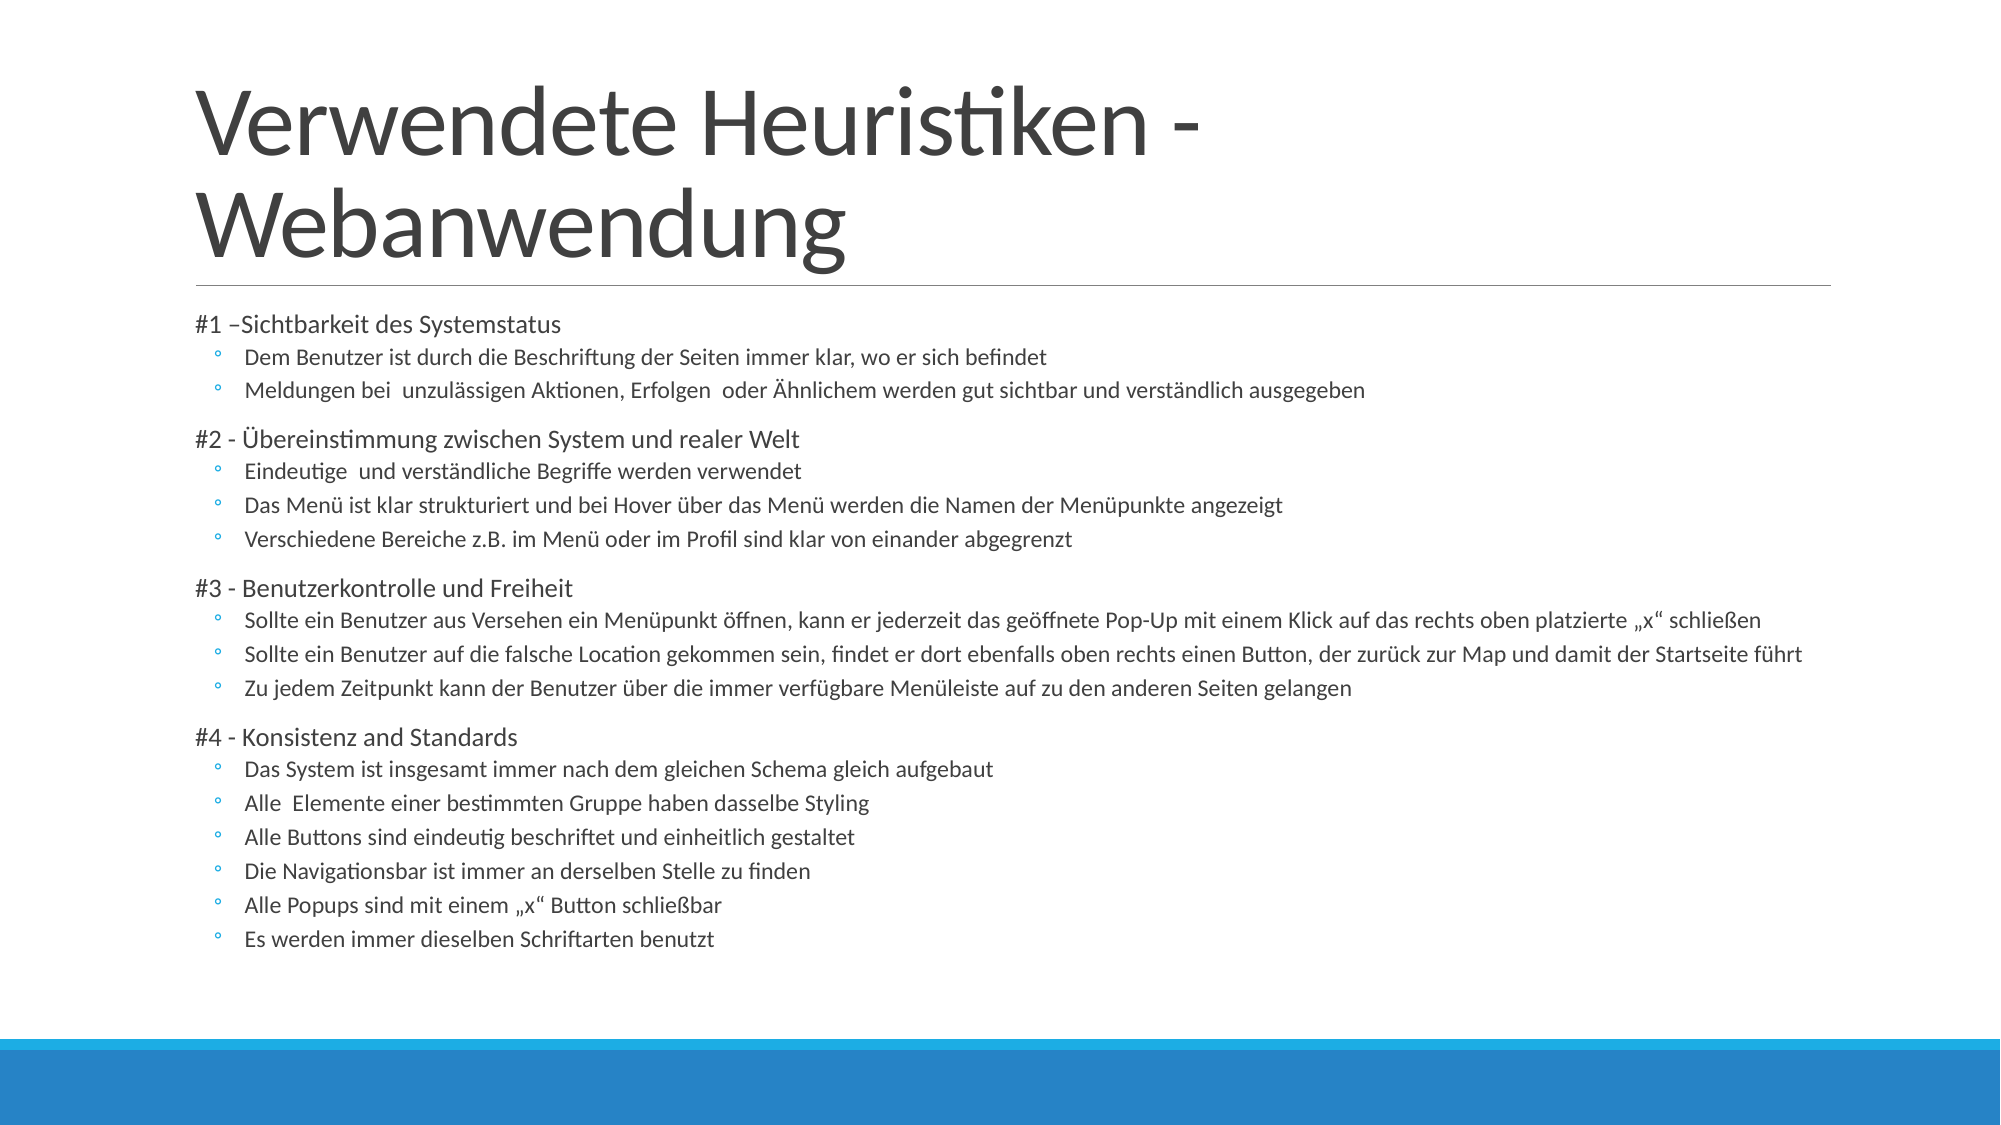

# Verwendete Heuristiken - Webanwendung
#1 –Sichtbarkeit des Systemstatus
Dem Benutzer ist durch die Beschriftung der Seiten immer klar, wo er sich befindet
Meldungen bei  unzulässigen Aktionen, Erfolgen  oder Ähnlichem werden gut sichtbar und verständlich ausgegeben
#2 - Übereinstimmung zwischen System und realer Welt
Eindeutige  und verständliche Begriffe werden verwendet
Das Menü ist klar strukturiert und bei Hover über das Menü werden die Namen der Menüpunkte angezeigt
Verschiedene Bereiche z.B. im Menü oder im Profil sind klar von einander abgegrenzt
#3 - Benutzerkontrolle und Freiheit
Sollte ein Benutzer aus Versehen ein Menüpunkt öffnen, kann er jederzeit das geöffnete Pop-Up mit einem Klick auf das rechts oben platzierte „x“ schließen
Sollte ein Benutzer auf die falsche Location gekommen sein, findet er dort ebenfalls oben rechts einen Button, der zurück zur Map und damit der Startseite führt
Zu jedem Zeitpunkt kann der Benutzer über die immer verfügbare Menüleiste auf zu den anderen Seiten gelangen
#4 - Konsistenz and Standards
Das System ist insgesamt immer nach dem gleichen Schema gleich aufgebaut
Alle  Elemente einer bestimmten Gruppe haben dasselbe Styling
Alle Buttons sind eindeutig beschriftet und einheitlich gestaltet
Die Navigationsbar ist immer an derselben Stelle zu finden
Alle Popups sind mit einem „x“ Button schließbar
Es werden immer dieselben Schriftarten benutzt